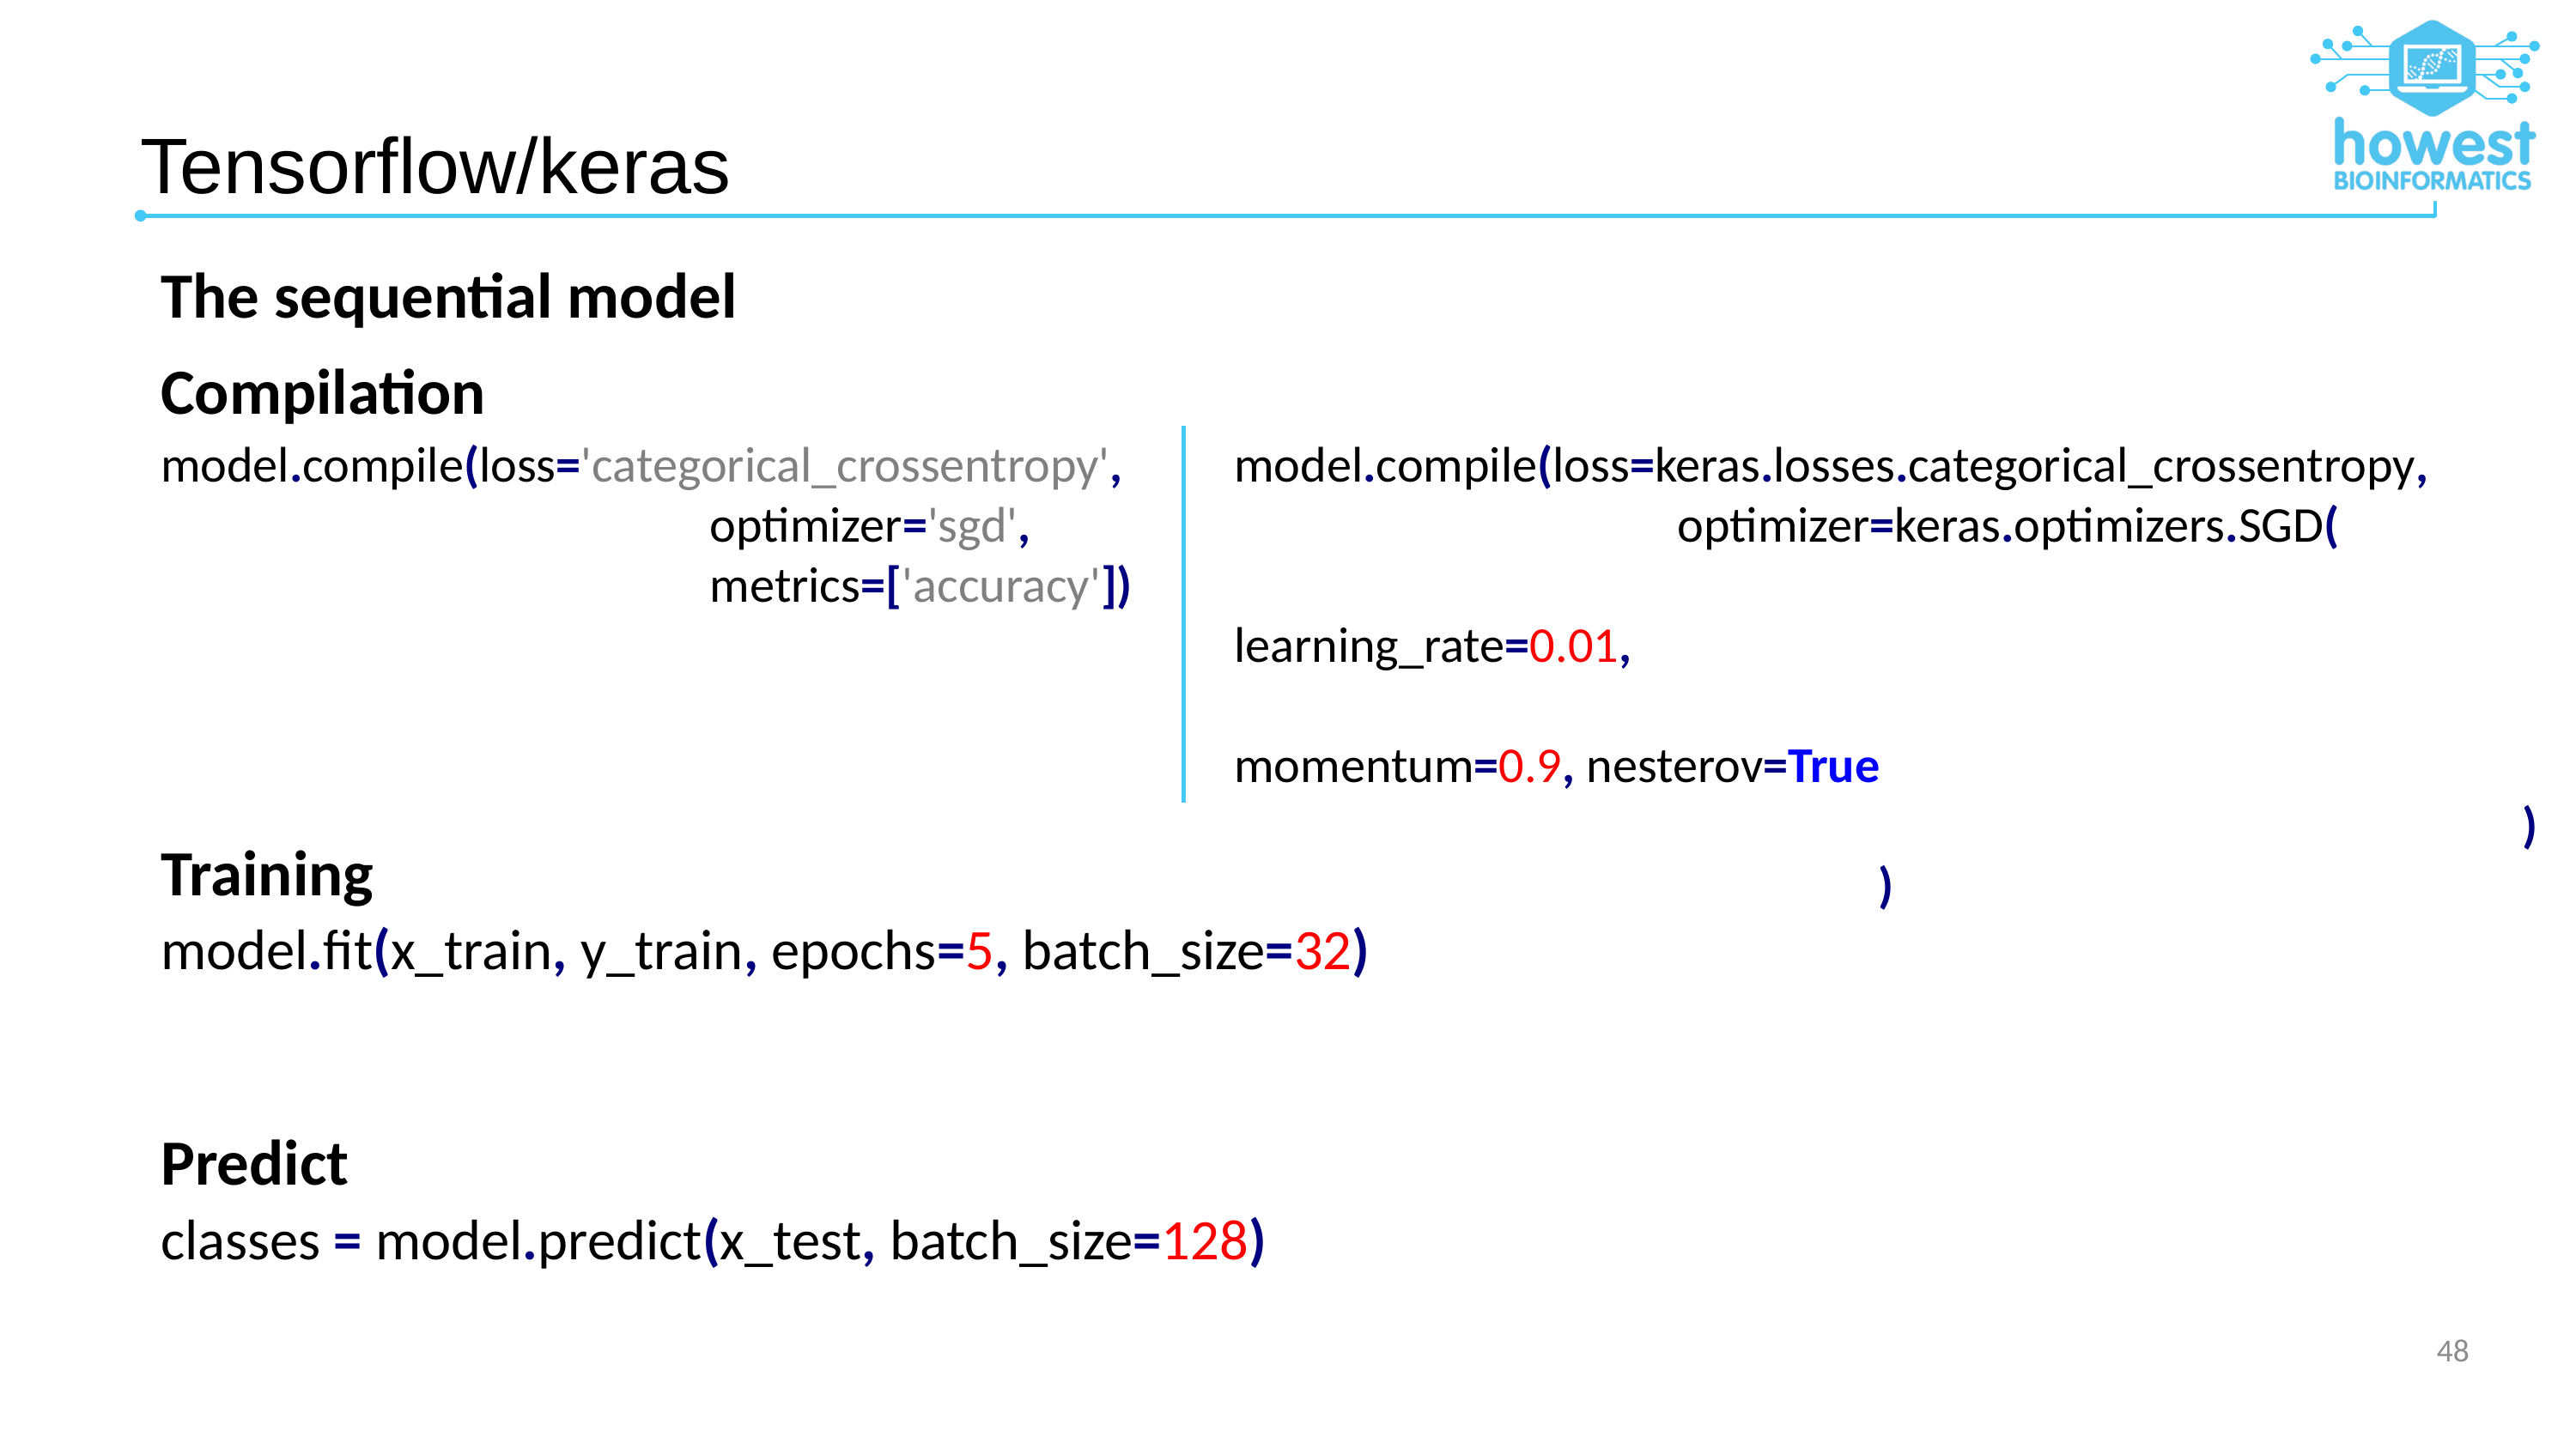

# Tensorflow/keras
The sequential model
Compilation

Training

Predict
model.compile(loss='categorical_crossentropy',
             			   optimizer='sgd',
              			   metrics=['accuracy'])
model.compile(loss=keras.losses.categorical_crossentropy,
             		     optimizer=keras.optimizers.SGD(
										learning_rate=0.01,
										momentum=0.9, nesterov=True
										)
					)
model.fit(x_train, y_train, epochs=5, batch_size=32)
classes = model.predict(x_test, batch_size=128)
48